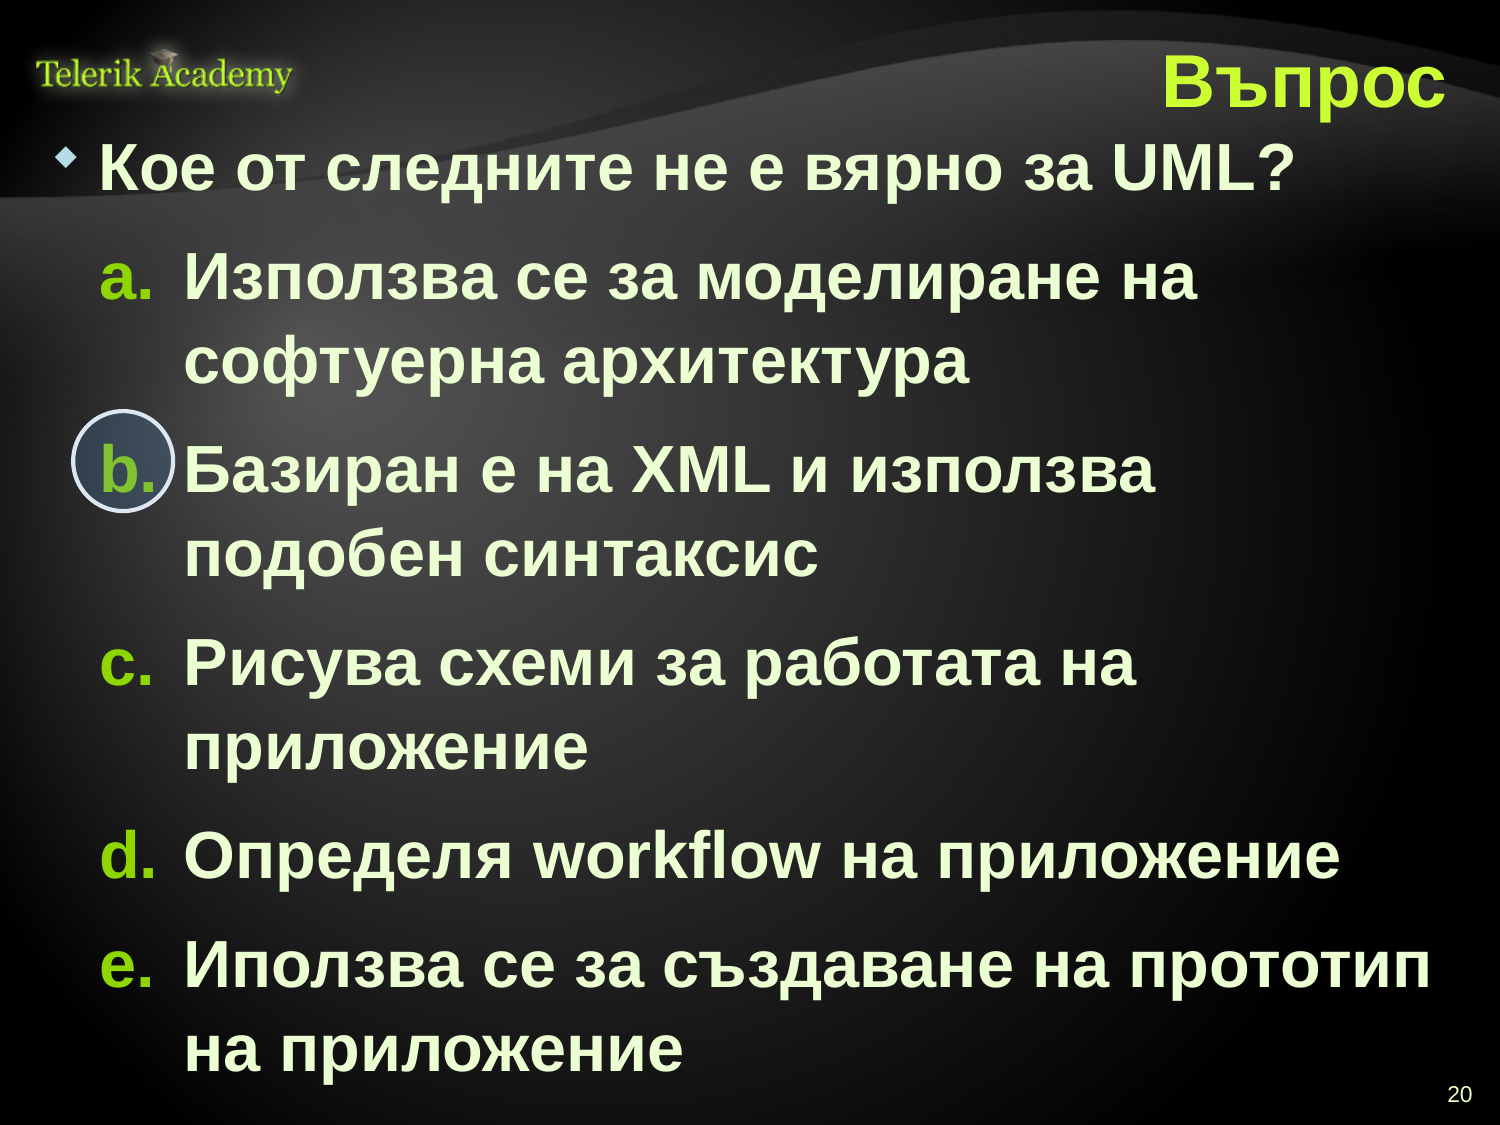

# Въпрос
Кое от следните не е вярно за UML?
Използва се за моделиране на софтуерна архитектура
Базиран е на XML и използва подобен синтаксис
Рисува схеми за работата на приложение
Определя workflow на приложение
Иползва се за създаване на прототип на приложение

20